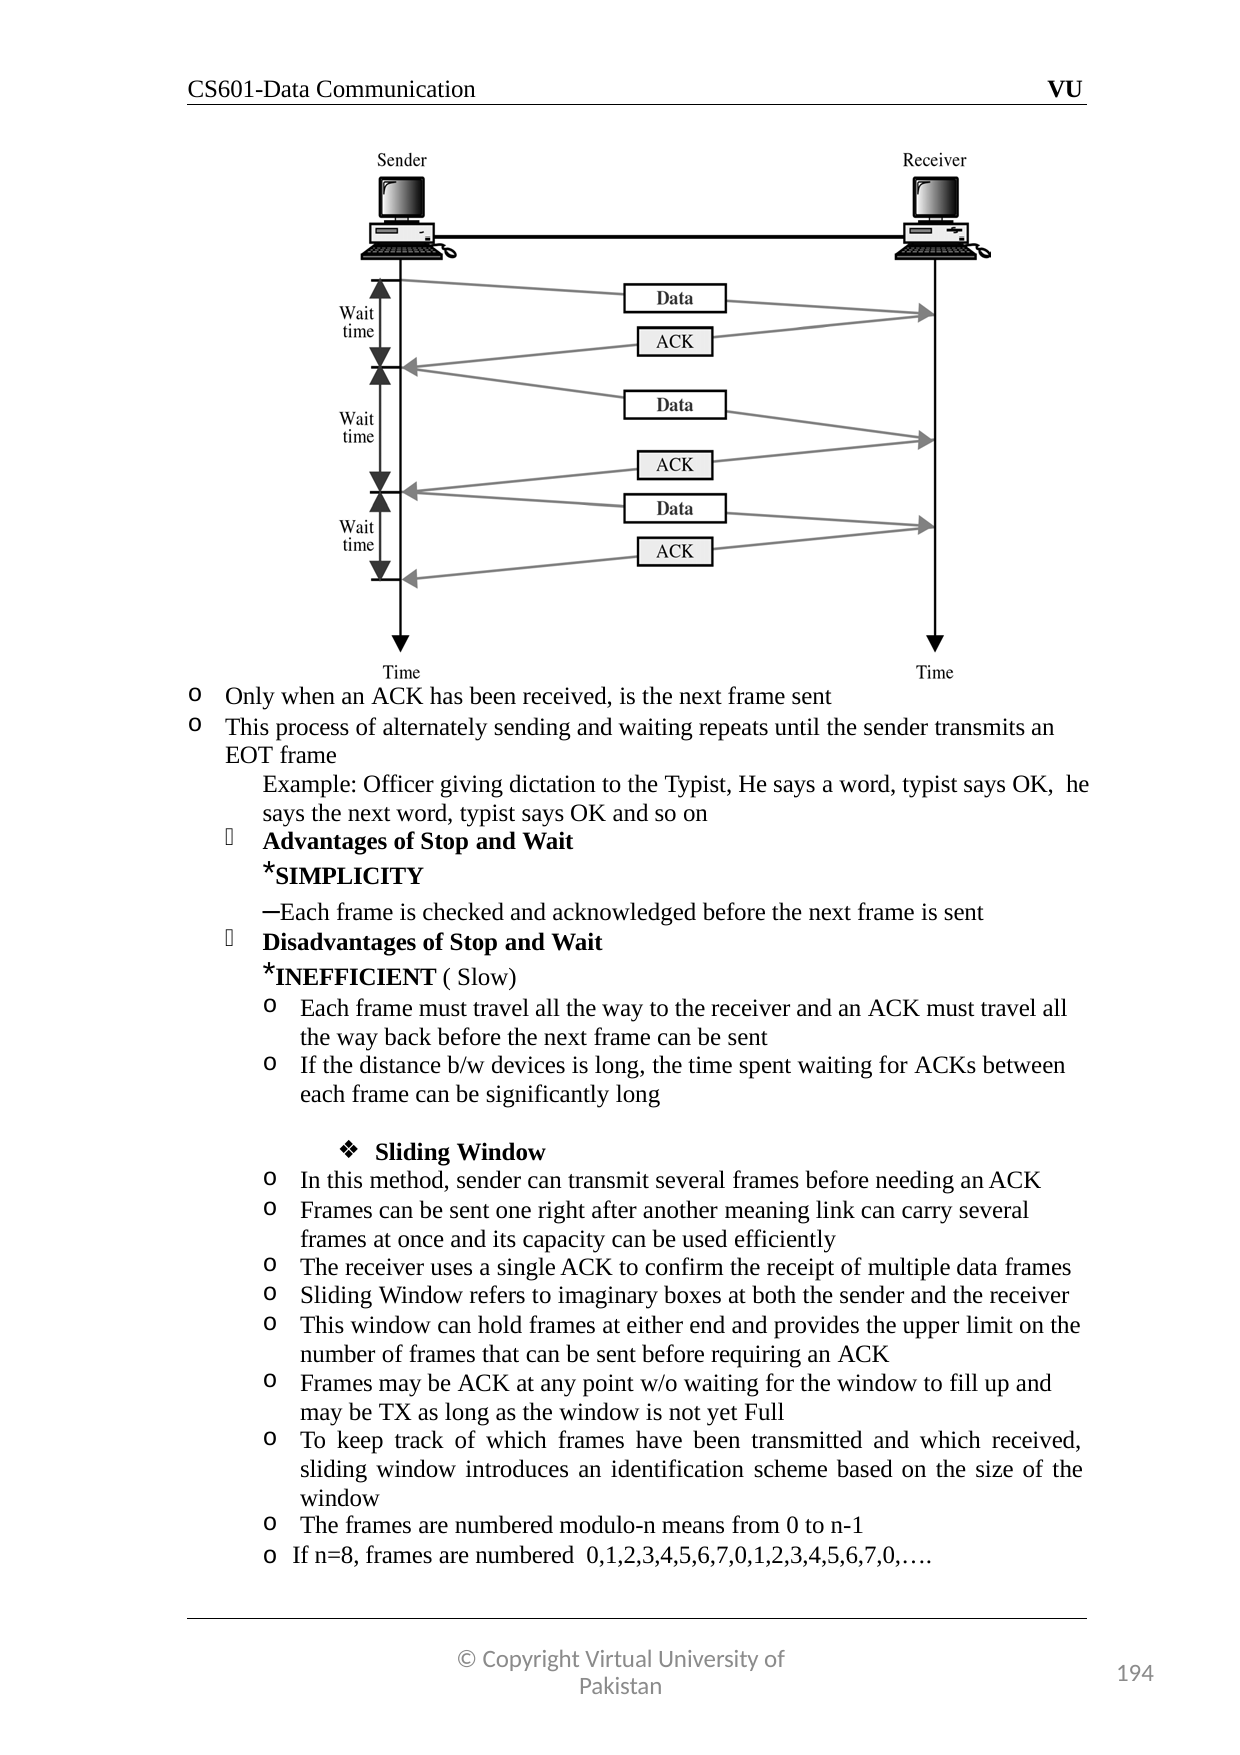

CS601-Data Communication
VU

Only when an ACK has been received, is the next frame sent
This process of alternately sending and waiting repeats until the sender transmits an  EOT frame
Example: Officer giving dictation to the Typist, He says a word, typist says OK,  he says the next word, typist says OK and so on
Advantages of Stop and Wait
*SIMPLICITY
–Each frame is checked and acknowledged before the next frame is sent
Disadvantages of Stop and Wait
*INEFFICIENT ( Slow)
Each frame must travel all the way to the receiver and an ACK must travel all  the way back before the next frame can be sent
If the distance b/w devices is long, the time spent waiting for ACKs between  each frame can be significantly long

Sliding Window
In this method, sender can transmit several frames before needing an ACK
Frames can be sent one right after another meaning link can carry several  frames at once and its capacity can be used efficiently
The receiver uses a single ACK to confirm the receipt of multiple data frames
Sliding Window refers to imaginary boxes at both the sender and the receiver
This window can hold frames at either end and provides the upper limit on the  number of frames that can be sent before requiring an ACK
Frames may be ACK at any point w/o waiting for the window to fill up and  may be TX as long as the window is not yet Full
To keep track of which frames have been transmitted and which received,  sliding window introduces an identification scheme based on the size of the  window
The frames are numbered modulo-n means from 0 to n-1
o If n=8, frames are numbered 0,1,2,3,4,5,6,7,0,1,2,3,4,5,6,7,0,….

© Copyright Virtual University of Pakistan
194